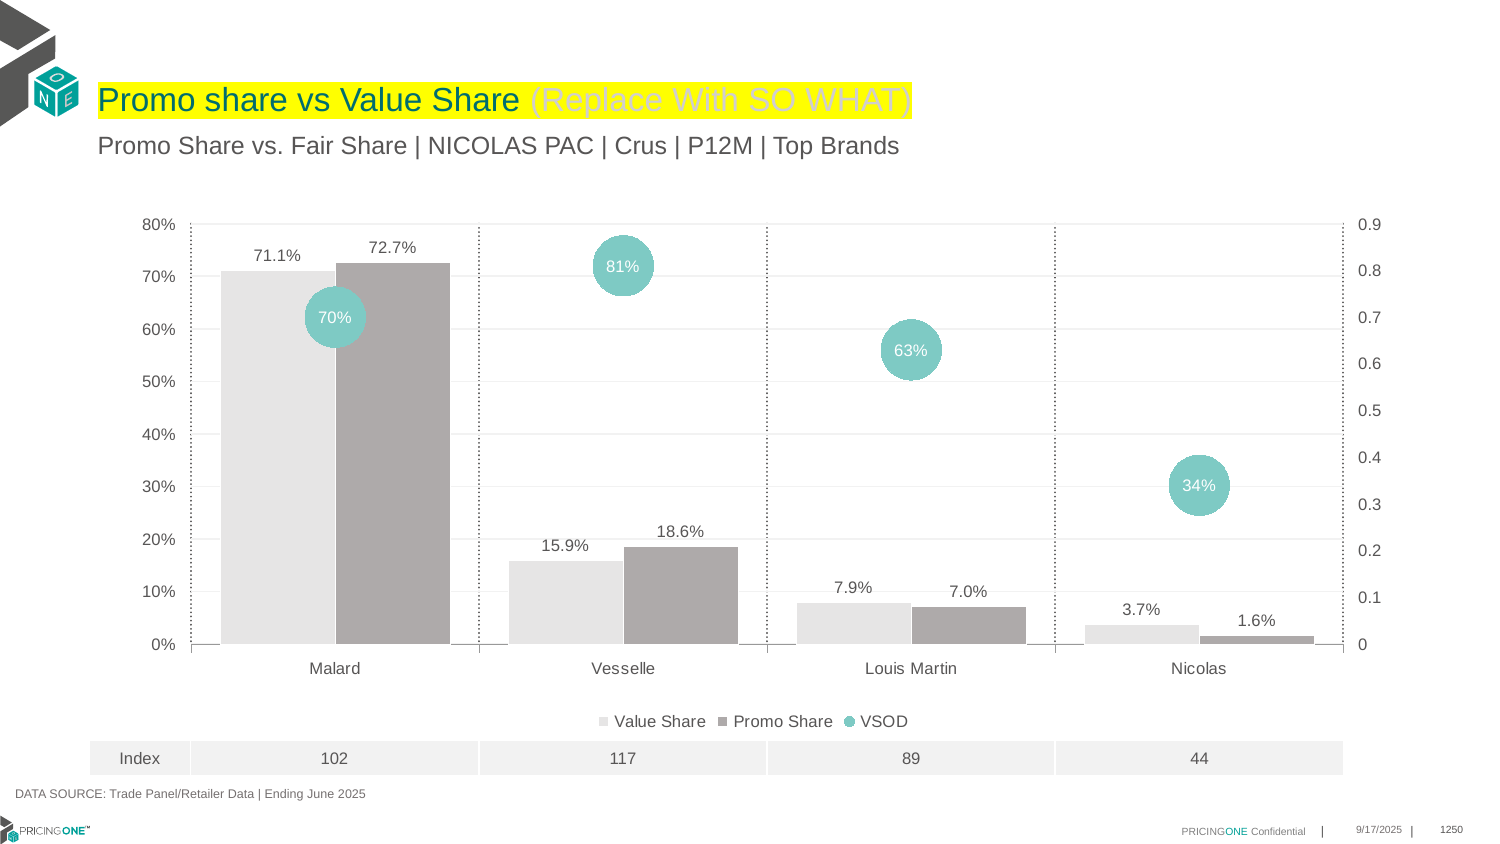

# Promo share vs Value Share (Replace With SO WHAT)
Promo Share vs. Fair Share | NICOLAS PAC | Crus | P12M | Top Brands

### Chart

| Category | Value Share | Promo Share | VSOD |
|---|---|---|---|
| Malard | 0.7106142519492515 | 0.7270844617198203 | 0.7 |
| Vesselle | 0.1593305984949333 | 0.18592888775607735 | 0.81 |
| Louis Martin | 0.07932842511342335 | 0.07049893267913468 | 0.63 |
| Nicolas | 0.03740932924013149 | 0.01648771784496766 | 0.34 |
| Index | 102 | 117 | 89 | 44 |
| --- | --- | --- | --- | --- |
DATA SOURCE: Trade Panel/Retailer Data | Ending June 2025

9/17/2025
1250